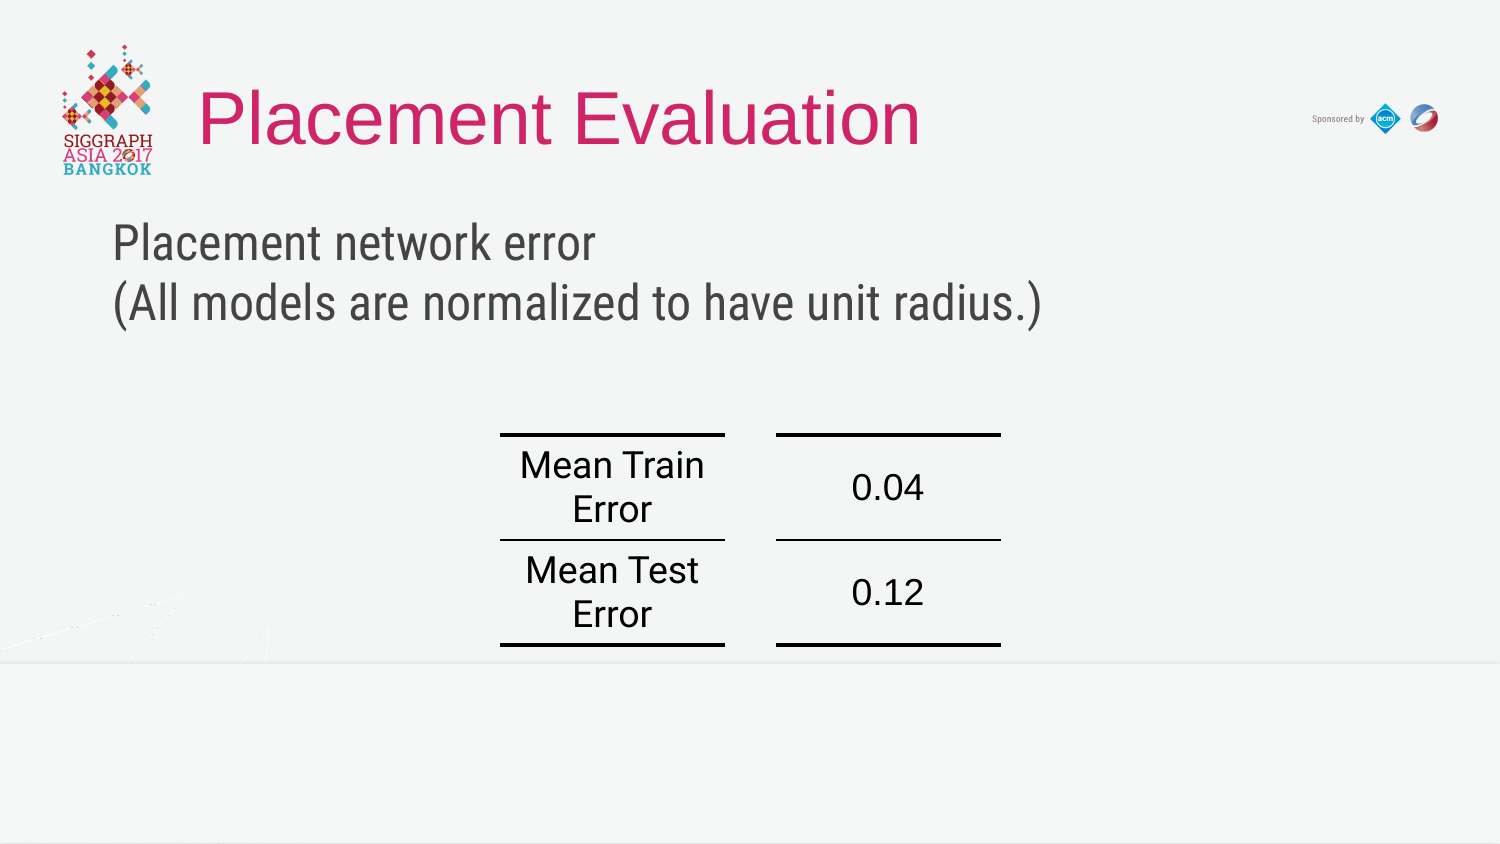

# Placement Evaluation
Placement network error
(All models are normalized to have unit radius.)
| Mean Train Error |
| --- |
| Mean Test Error |
| 0.04 |
| --- |
| 0.12 |